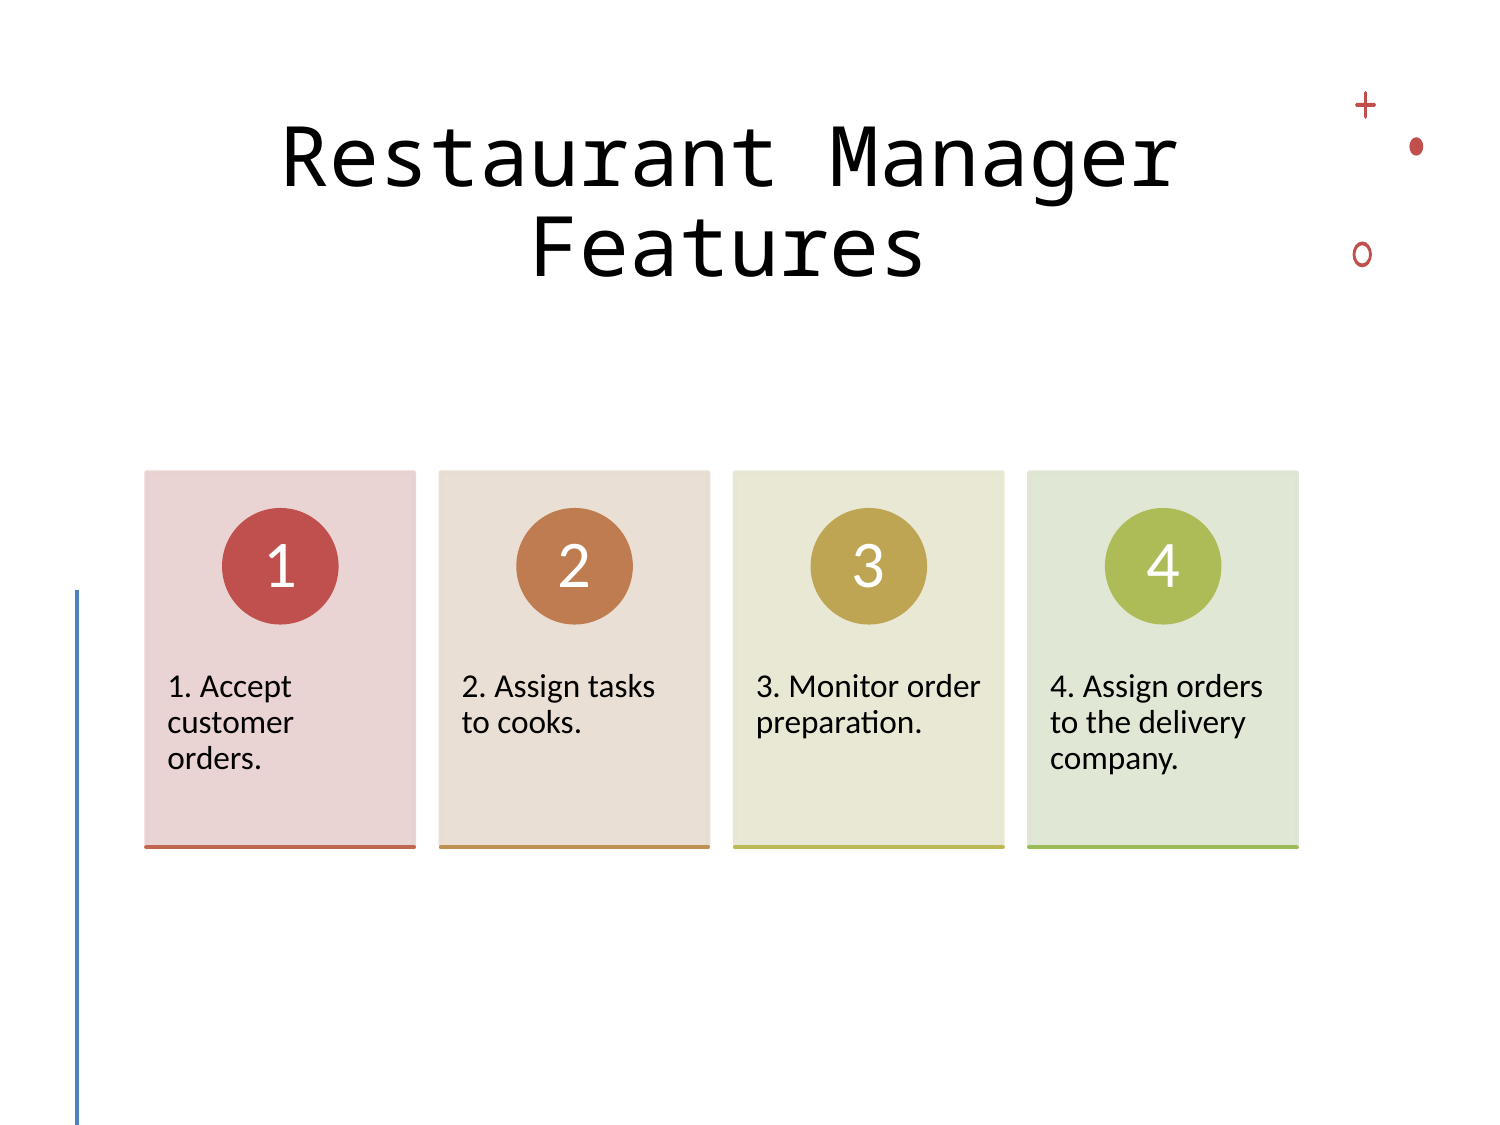

# Restaurant Manager Features
1. Accept customer orders.
1
2. Assign tasks to cooks.
2
3. Monitor order preparation.
3
4. Assign orders to the delivery company.
4